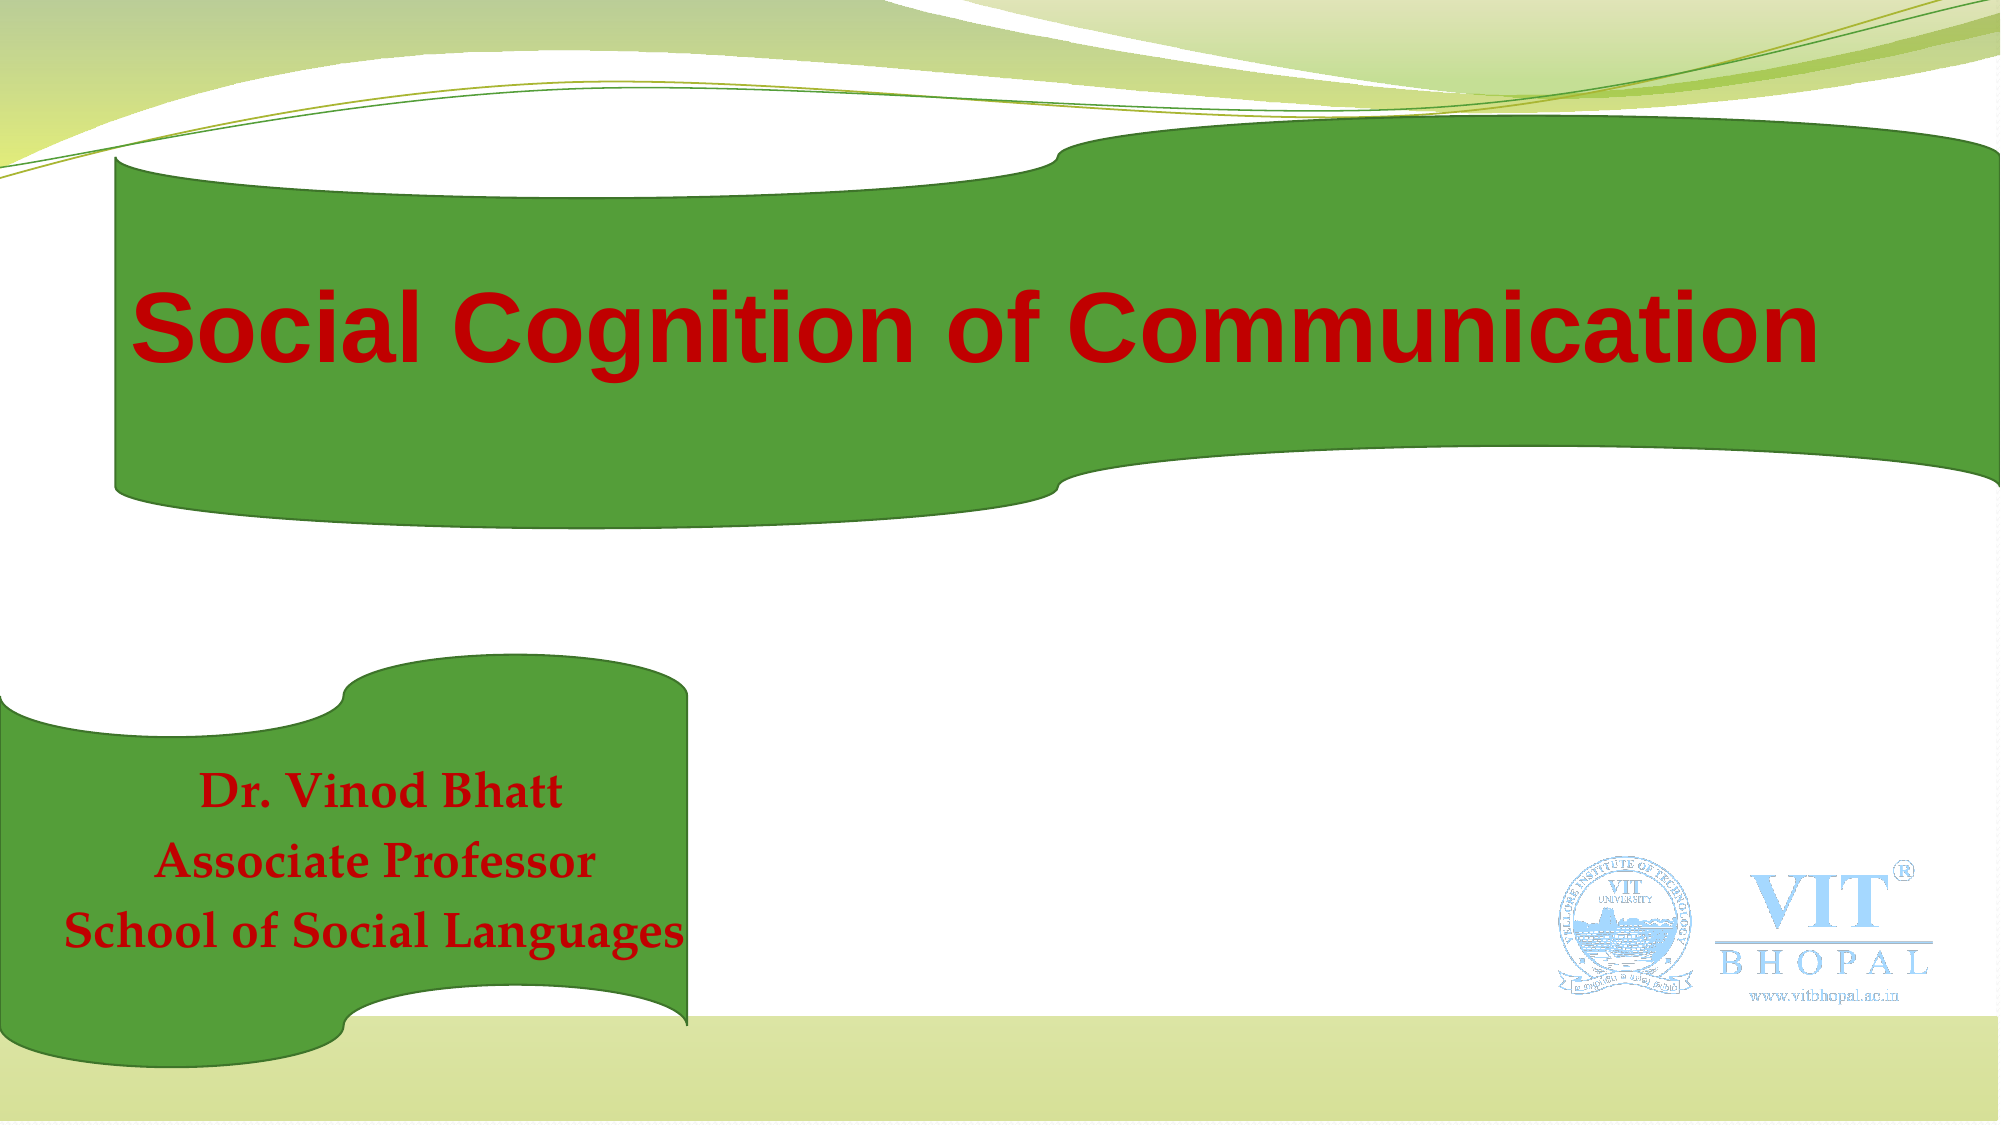

Social Cognition of Communication

Dr. Vinod Bhatt
Associate Professor
School of Social Languages